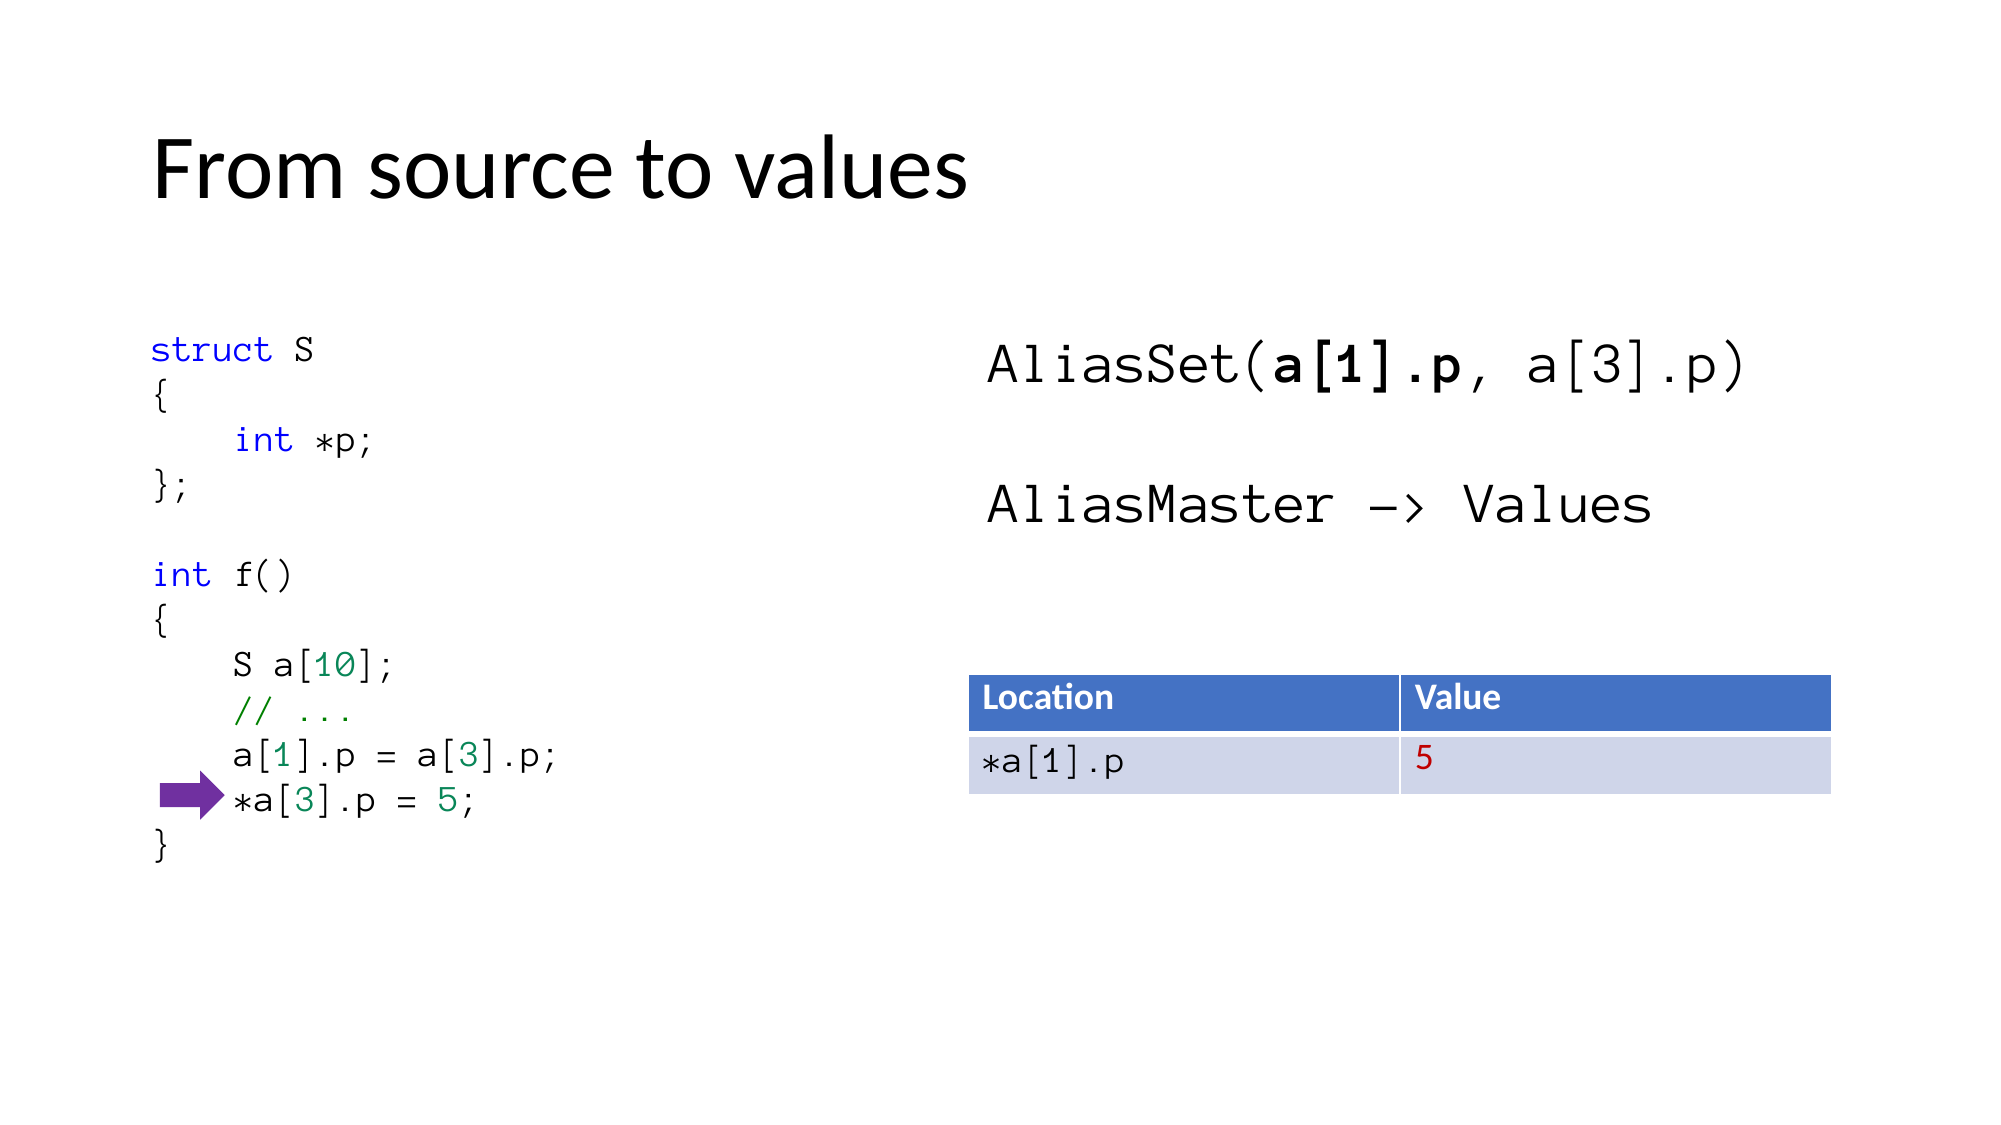

# From source to values
struct S
{
    int *p;
};
int f()
{
    S a[10];
    // ...
    a[1].p = a[3].p;
    *a[3].p = 5;
}
AliasSet(a[1].p, a[3].p)
AliasMaster -> Values
| Location | Value |
| --- | --- |
| \*a[1].p | 5 |